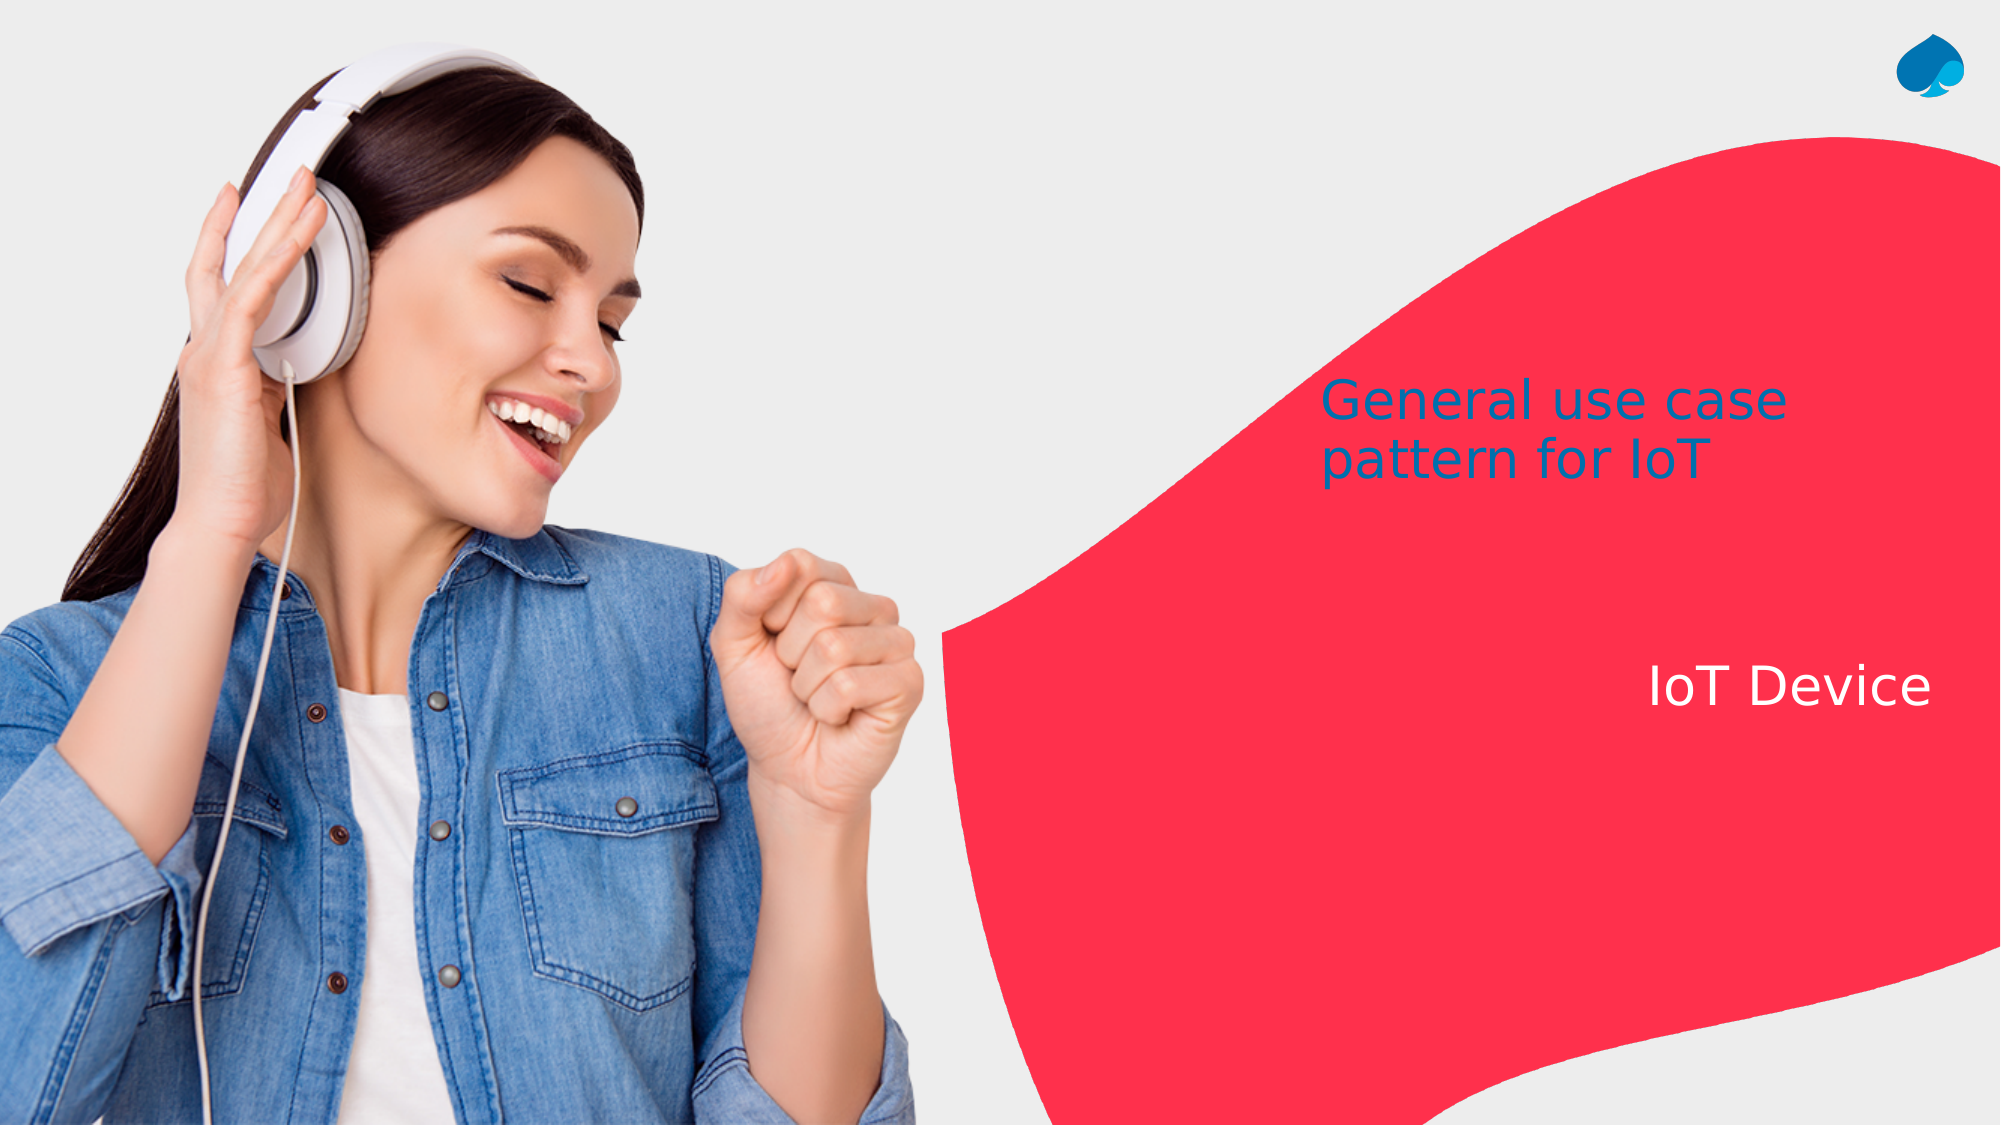

General use case pattern for IoT
IoT Device